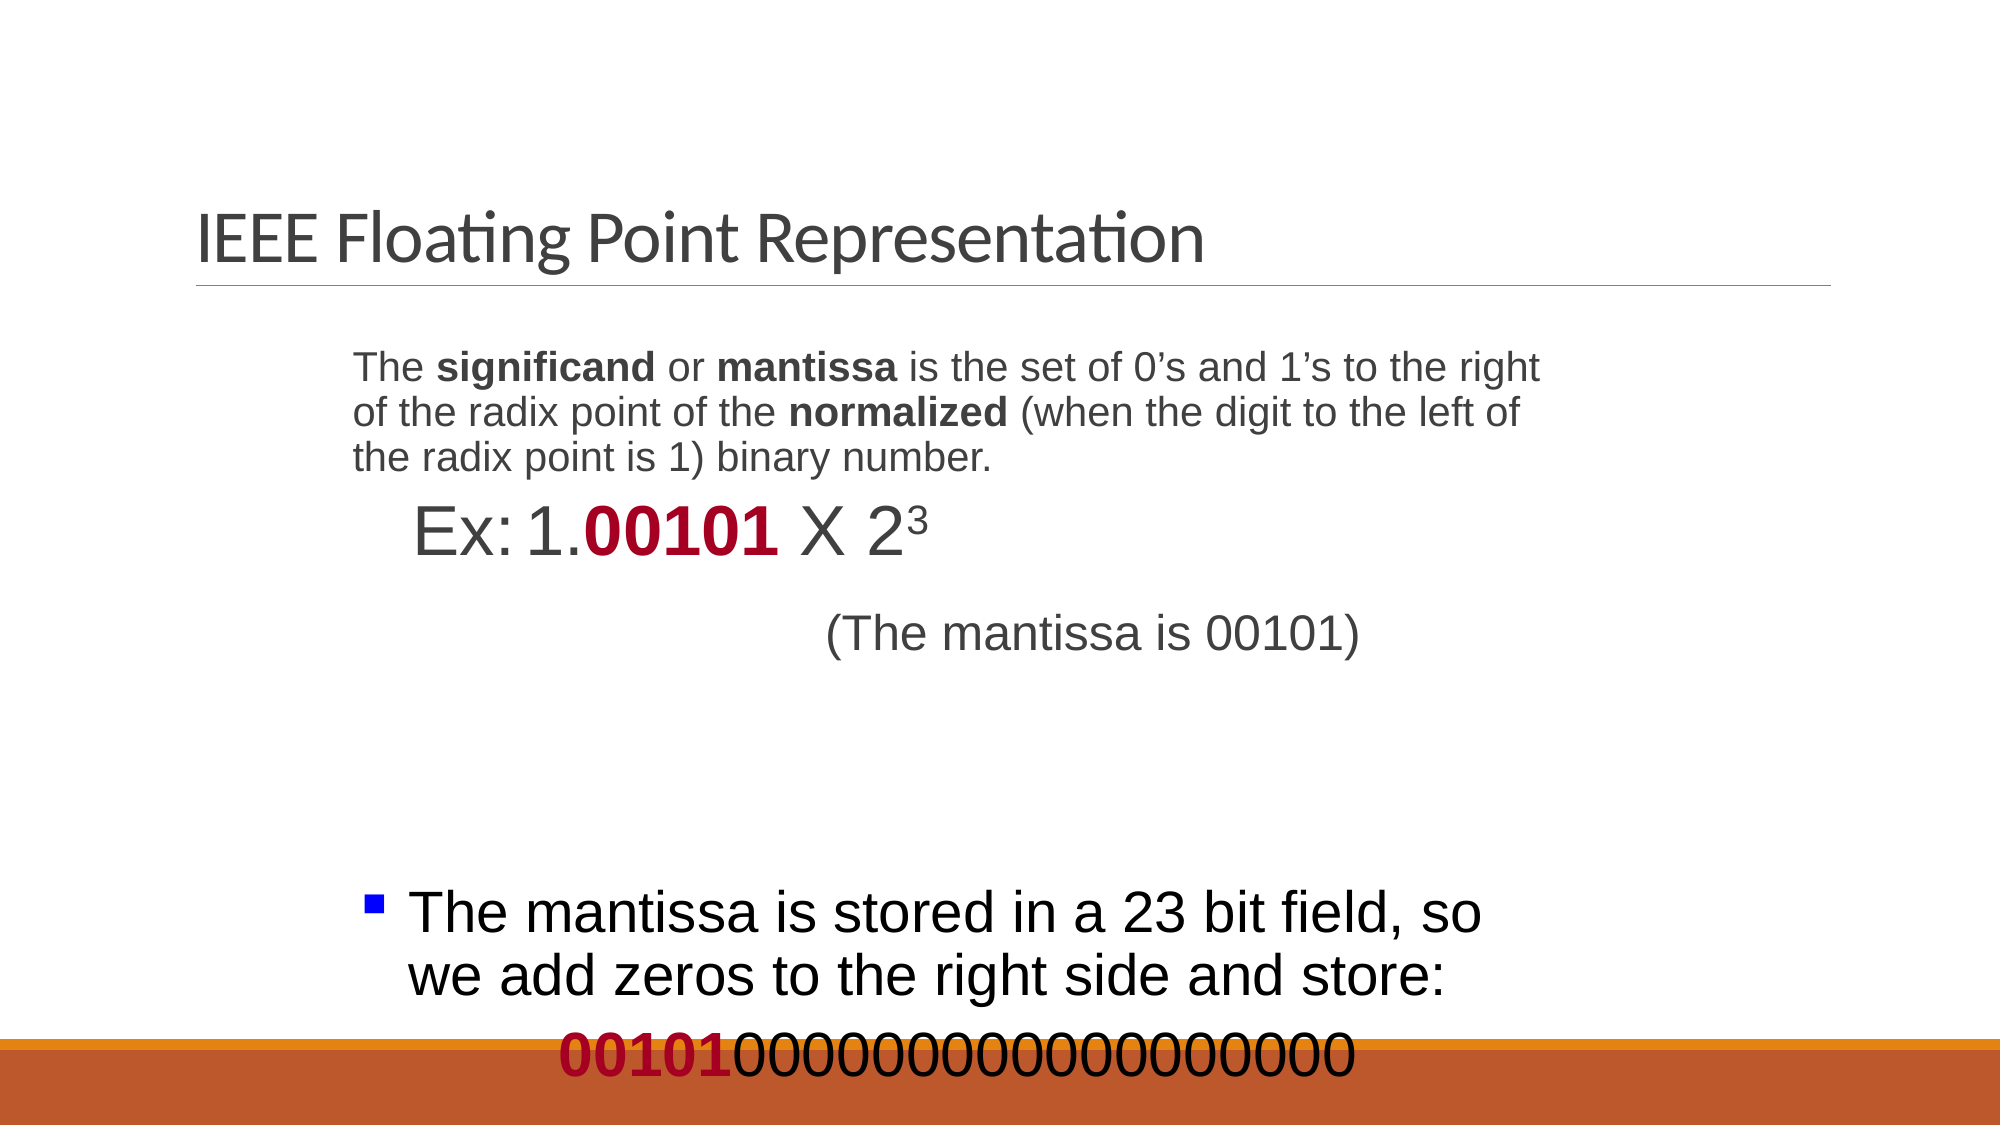

# IEEE Floating Point Representation
The significand or mantissa is the set of 0’s and 1’s to the right of the radix point of the normalized (when the digit to the left of the radix point is 1) binary number.
Ex:	1.00101 X 23
			(The mantissa is 00101)
The mantissa is stored in a 23 bit field, so we add zeros to the right side and store:
		00101000000000000000000